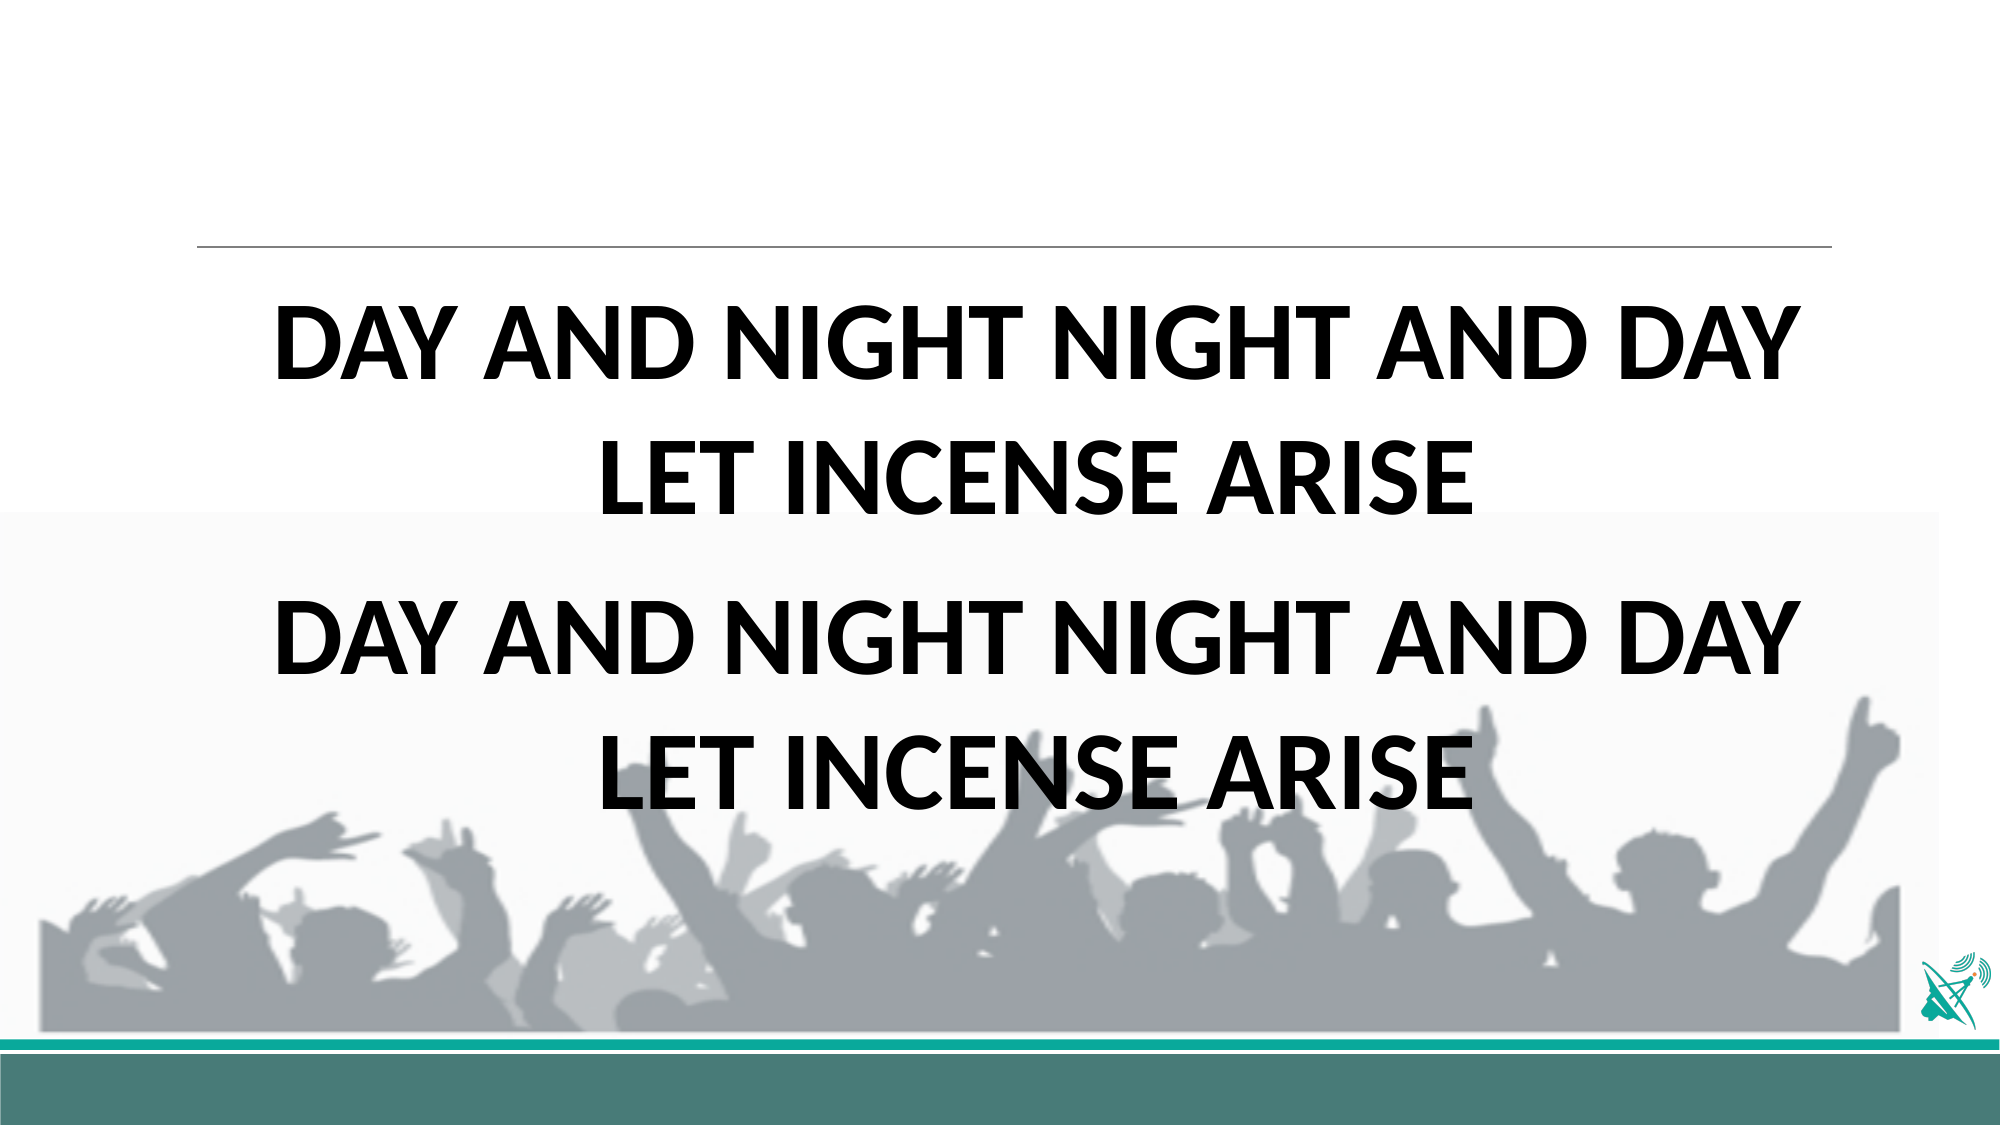

#
DAY AND NIGHT NIGHT AND DAY LET INCENSE ARISE
DAY AND NIGHT NIGHT AND DAY LET INCENSE ARISE